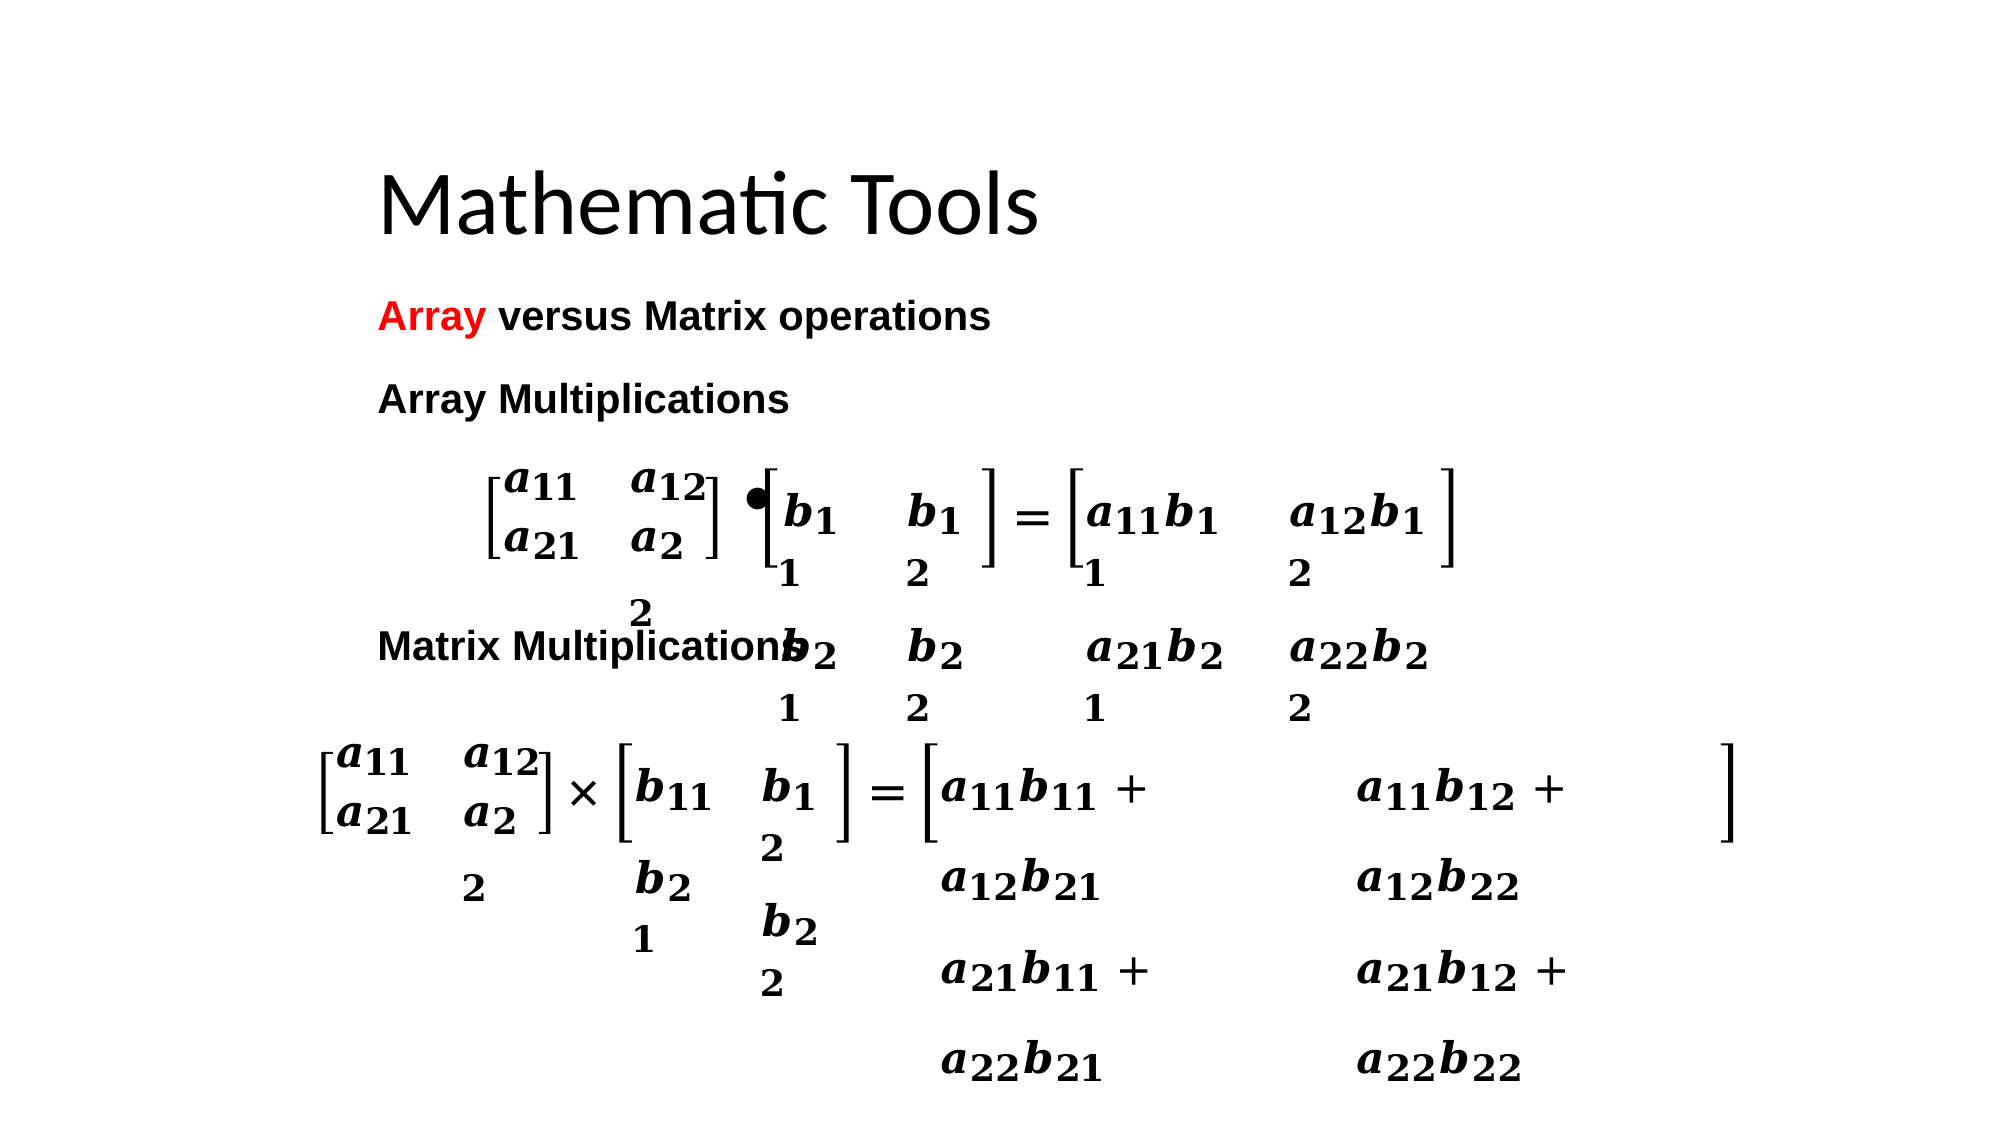

# Mathematic Tools
Array versus Matrix operations
Array Multiplications
𝒂𝟏𝟏
𝒂𝟐𝟏
𝒂𝟏𝟐
𝒂𝟐𝟐
𝒃𝟏𝟏
𝒃𝟐𝟏
𝒃𝟏𝟐
𝒃𝟐𝟐
𝒂𝟏𝟏𝒃𝟏𝟏
𝒂𝟐𝟏𝒃𝟐𝟏
𝒂𝟏𝟐𝒃𝟏𝟐
𝒂𝟐𝟐𝒃𝟐𝟐

=
Matrix Multiplications
𝒂𝟏𝟏
𝒂𝟐𝟏
𝒂𝟏𝟐
𝒂𝟐𝟐
𝒃𝟏𝟏
𝒃𝟐𝟏
𝒃𝟏𝟐
𝒃𝟐𝟐
𝒂𝟏𝟏𝒃𝟏𝟏 + 𝒂𝟏𝟐𝒃𝟐𝟏
𝒂𝟐𝟏𝒃𝟏𝟏 + 𝒂𝟐𝟐𝒃𝟐𝟏
𝒂𝟏𝟏𝒃𝟏𝟐 + 𝒂𝟏𝟐𝒃𝟐𝟐
𝒂𝟐𝟏𝒃𝟏𝟐 + 𝒂𝟐𝟐𝒃𝟐𝟐

×
=